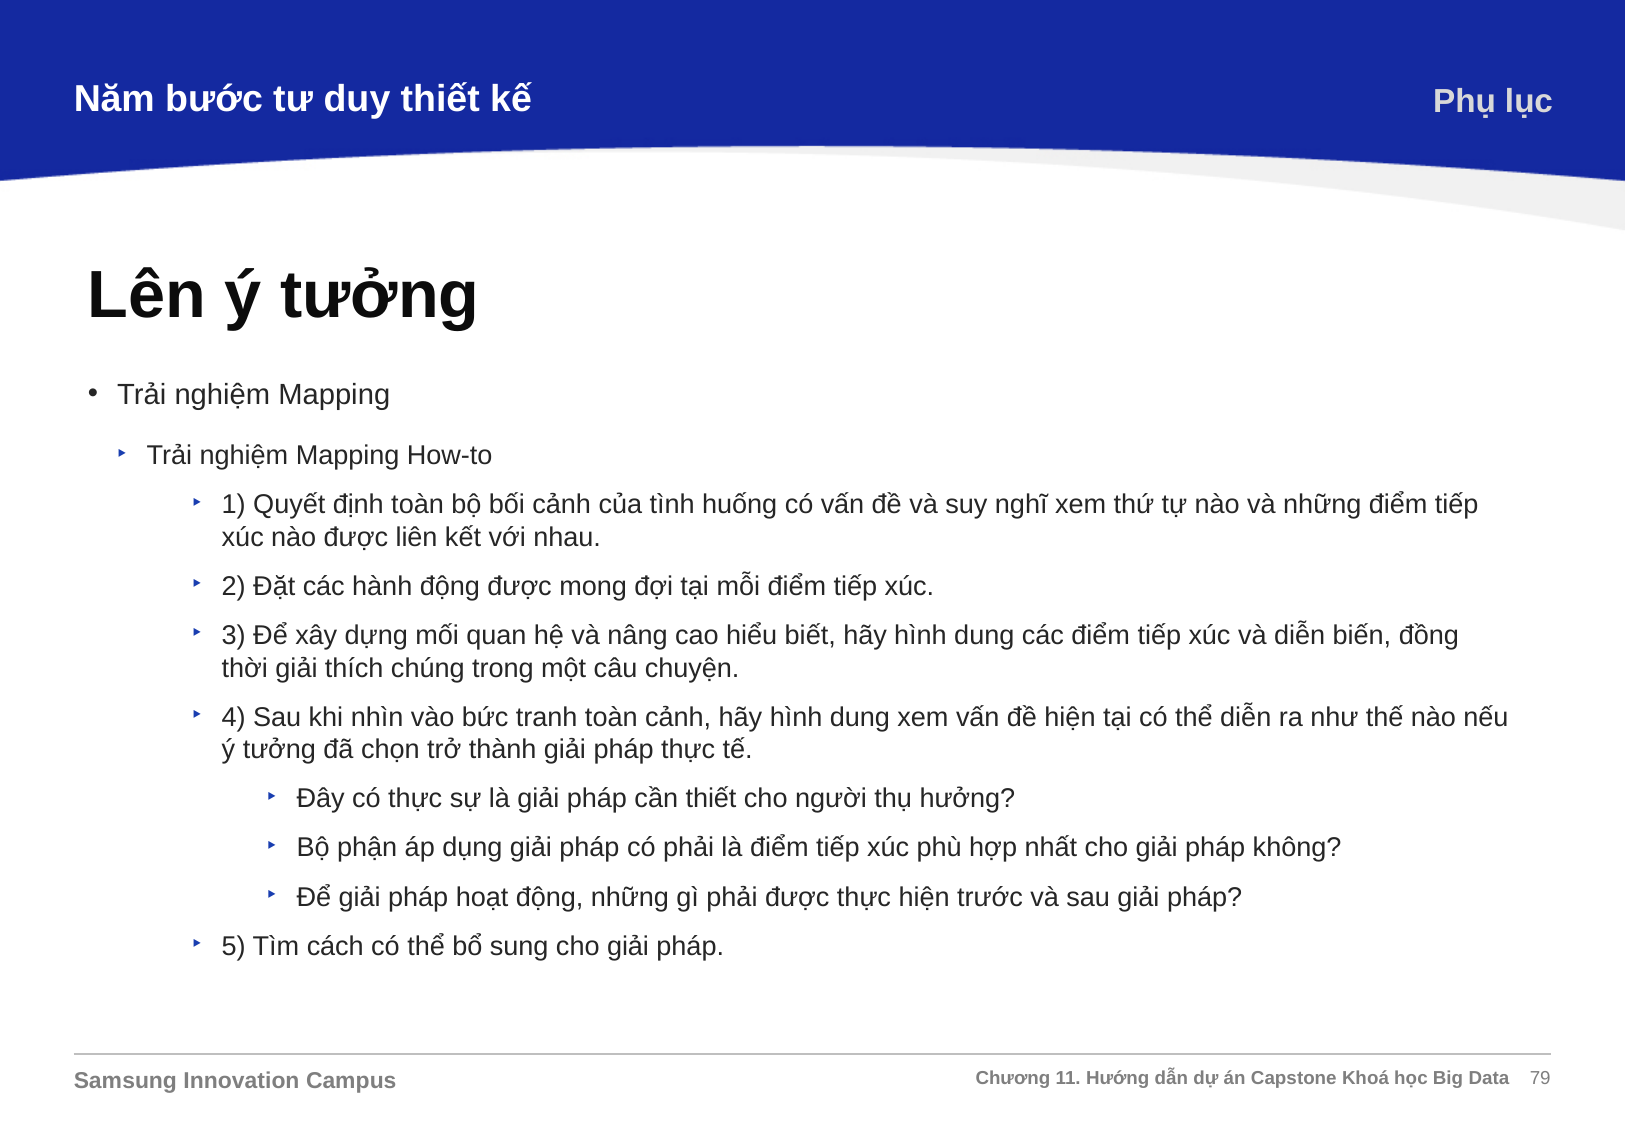

Năm bước tư duy thiết kế
Phụ lục
Lên ý tưởng
Trải nghiệm Mapping
Trải nghiệm Mapping How-to
1) Quyết định toàn bộ bối cảnh của tình huống có vấn đề và suy nghĩ xem thứ tự nào và những điểm tiếp xúc nào được liên kết với nhau.
2) Đặt các hành động được mong đợi tại mỗi điểm tiếp xúc.
3) Để xây dựng mối quan hệ và nâng cao hiểu biết, hãy hình dung các điểm tiếp xúc và diễn biến, đồng thời giải thích chúng trong một câu chuyện.
4) Sau khi nhìn vào bức tranh toàn cảnh, hãy hình dung xem vấn đề hiện tại có thể diễn ra như thế nào nếu ý tưởng đã chọn trở thành giải pháp thực tế.
Đây có thực sự là giải pháp cần thiết cho người thụ hưởng?
Bộ phận áp dụng giải pháp có phải là điểm tiếp xúc phù hợp nhất cho giải pháp không?
Để giải pháp hoạt động, những gì phải được thực hiện trước và sau giải pháp?
5) Tìm cách có thể bổ sung cho giải pháp.